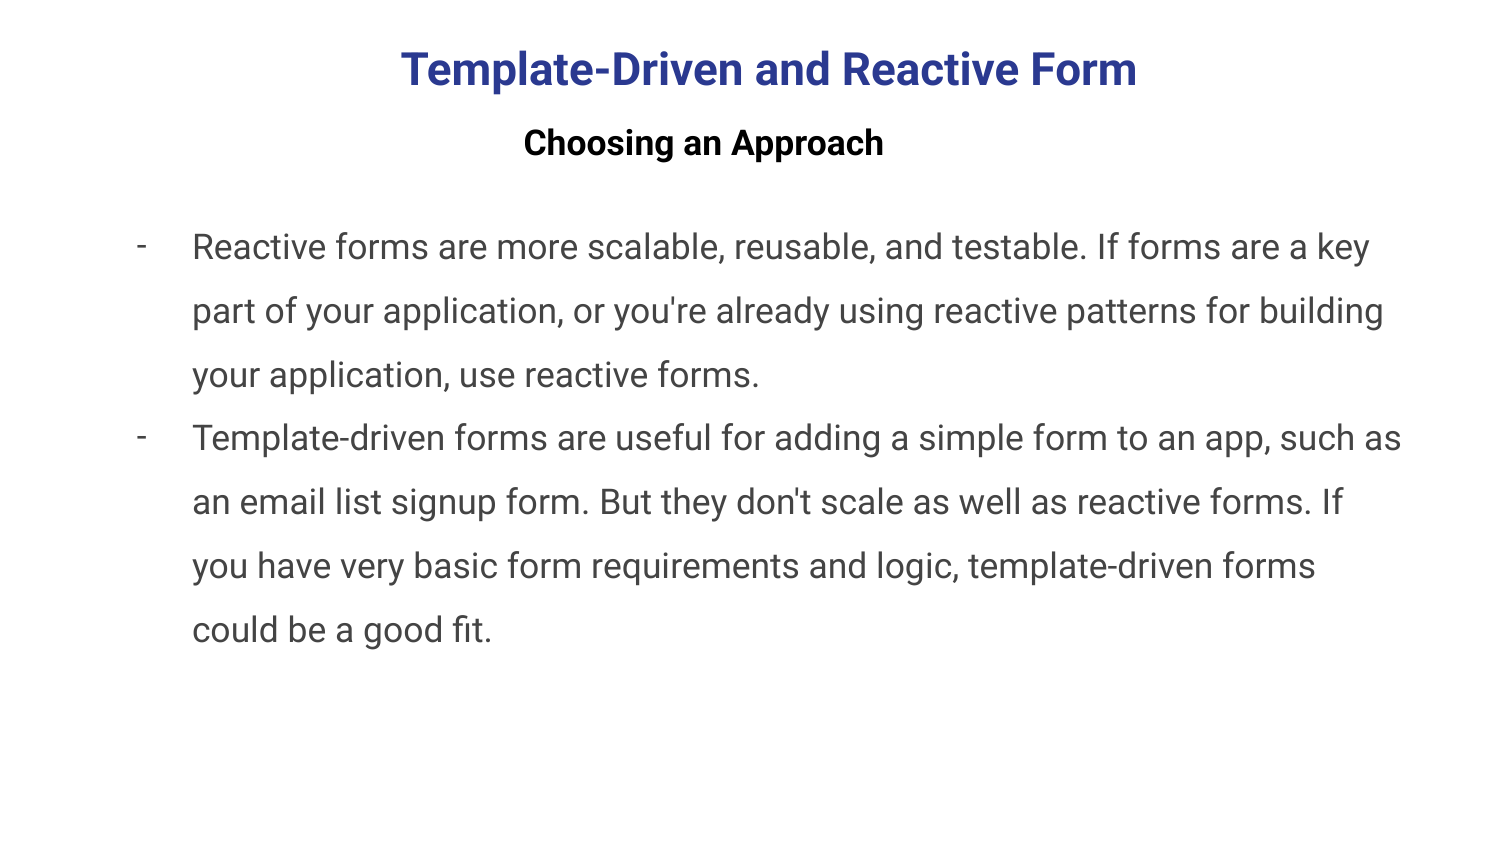

Template-Driven and Reactive Form
Choosing an Approach

Reactive forms are more scalable, reusable, and testable. If forms are a key part of your application, or you're already using reactive patterns for building your application, use reactive forms.
Template-driven forms are useful for adding a simple form to an app, such as an email list signup form. But they don't scale as well as reactive forms. If you have very basic form requirements and logic, template-driven forms could be a good fit.